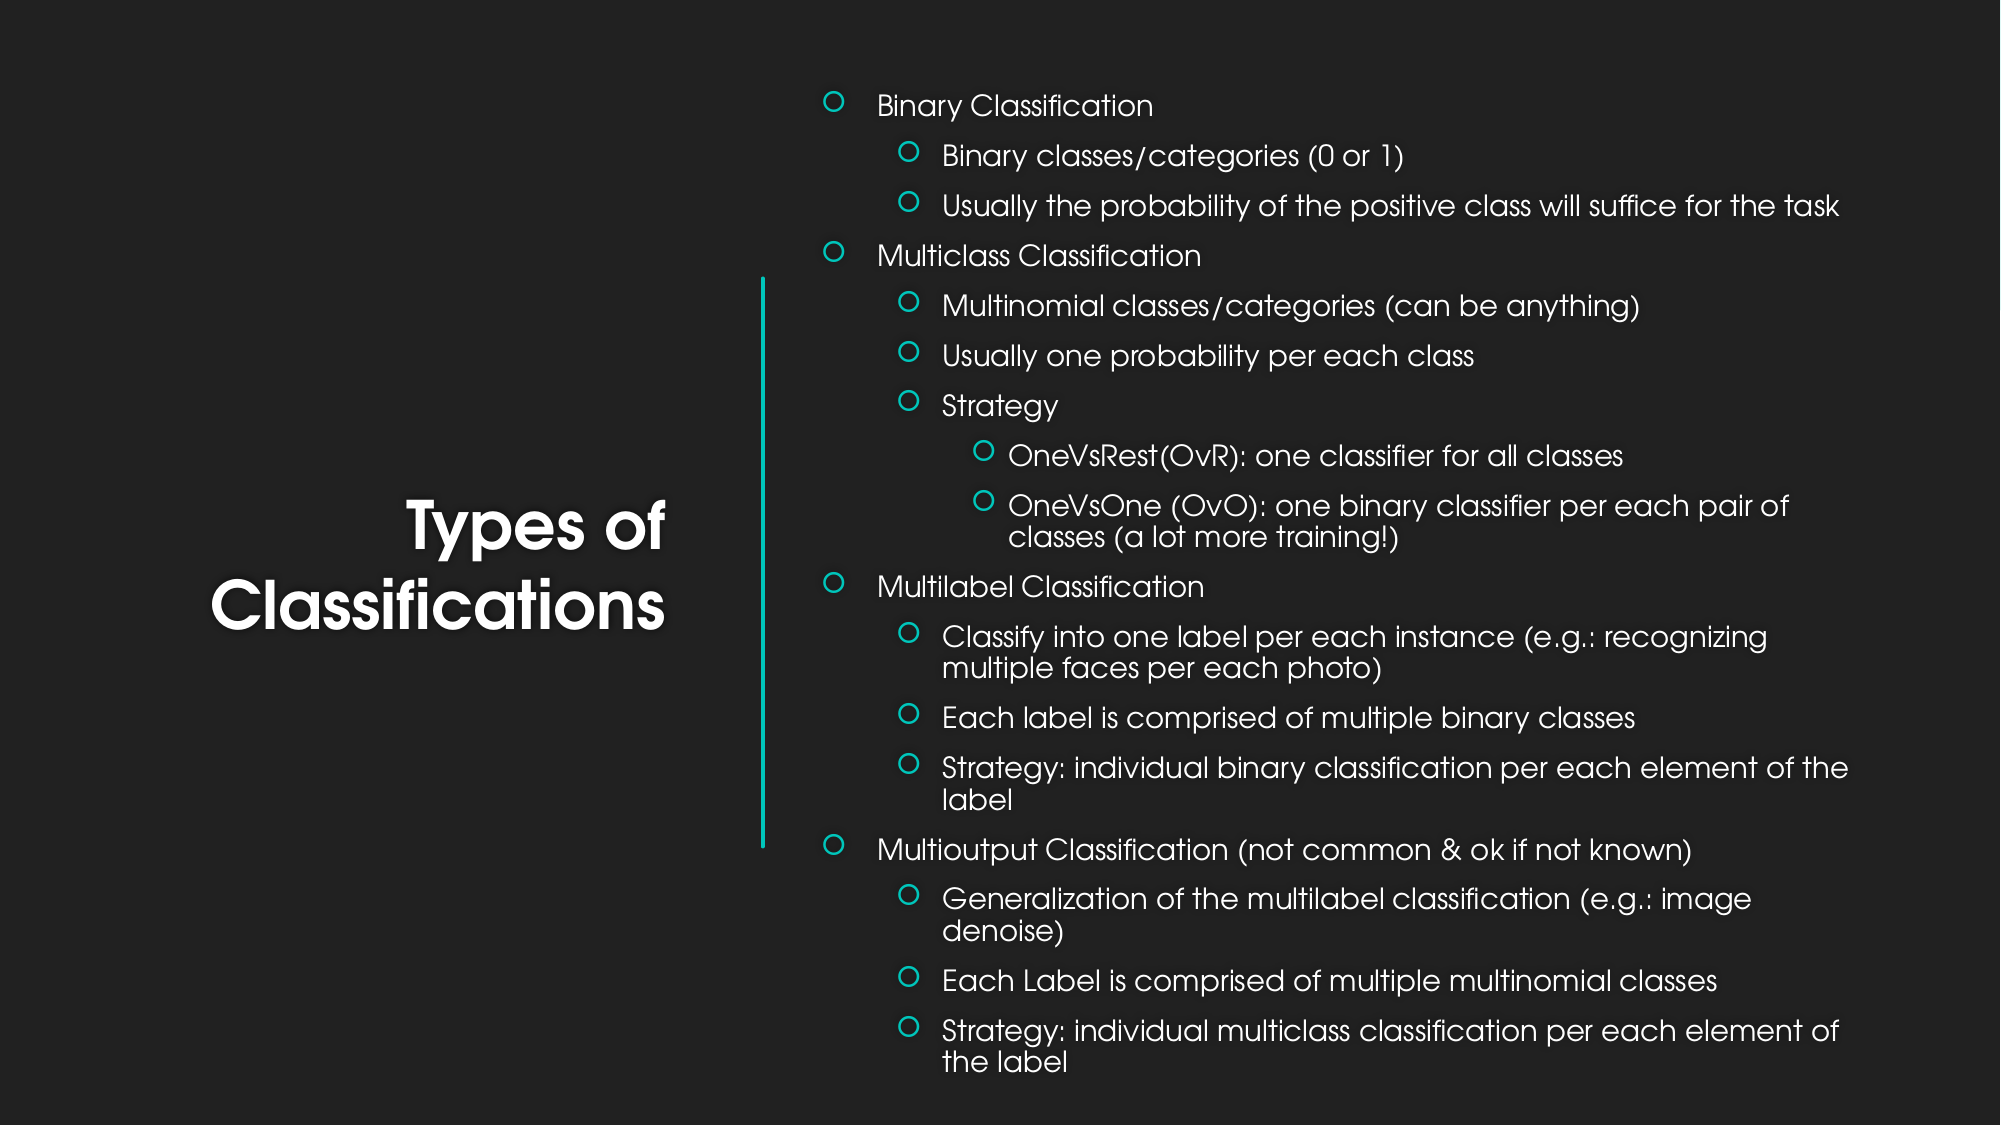

Binary Classification
Binary classes/categories (0 or 1)
Usually the probability of the positive class will suffice for the task
Multiclass Classification
Multinomial classes/categories (can be anything)
Usually one probability per each class
Strategy
OneVsRest(OvR): one classifier for all classes
OneVsOne (OvO): one binary classifier per each pair of classes (a lot more training!)
Multilabel Classification
Classify into one label per each instance (e.g.: recognizing multiple faces per each photo)
Each label is comprised of multiple binary classes
Strategy: individual binary classification per each element of the label
Multioutput Classification (not common & ok if not known)
Generalization of the multilabel classification (e.g.: image denoise)
Each Label is comprised of multiple multinomial classes
Strategy: individual multiclass classification per each element of the label

# Types of Classifications